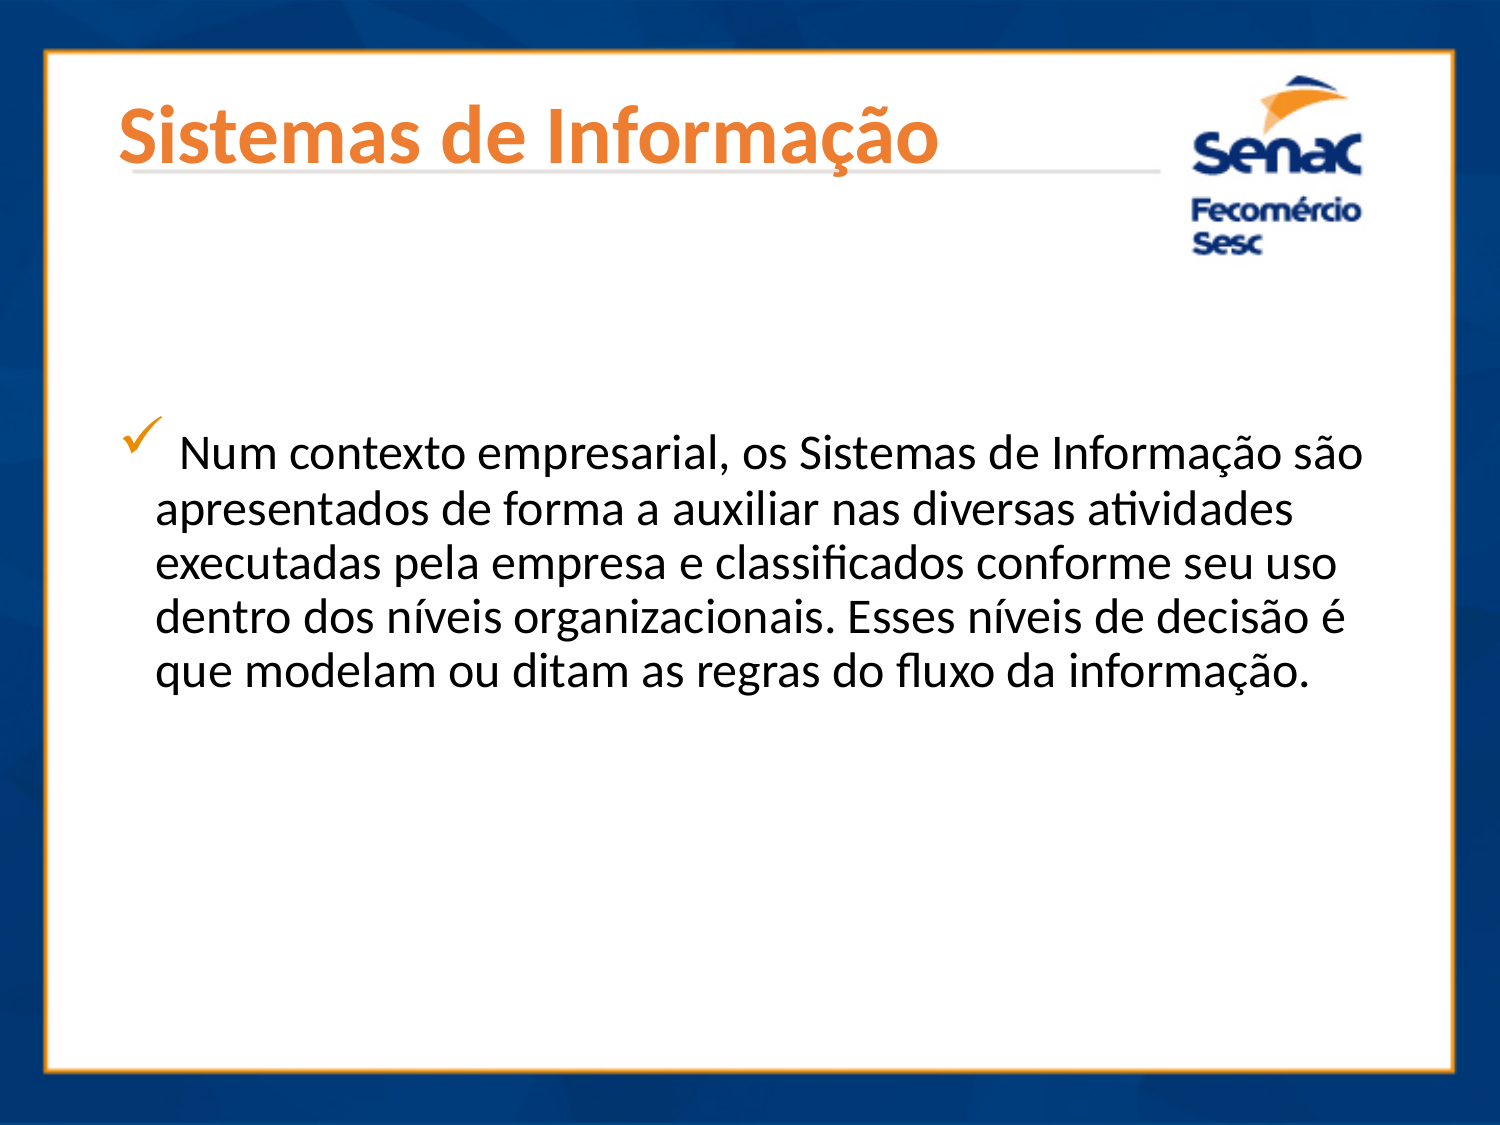

# Sistemas de Informação

 Num contexto empresarial, os Sistemas de Informação são apresentados de forma a auxiliar nas diversas atividades executadas pela empresa e classificados conforme seu uso dentro dos níveis organizacionais. Esses níveis de decisão é que modelam ou ditam as regras do fluxo da informação.